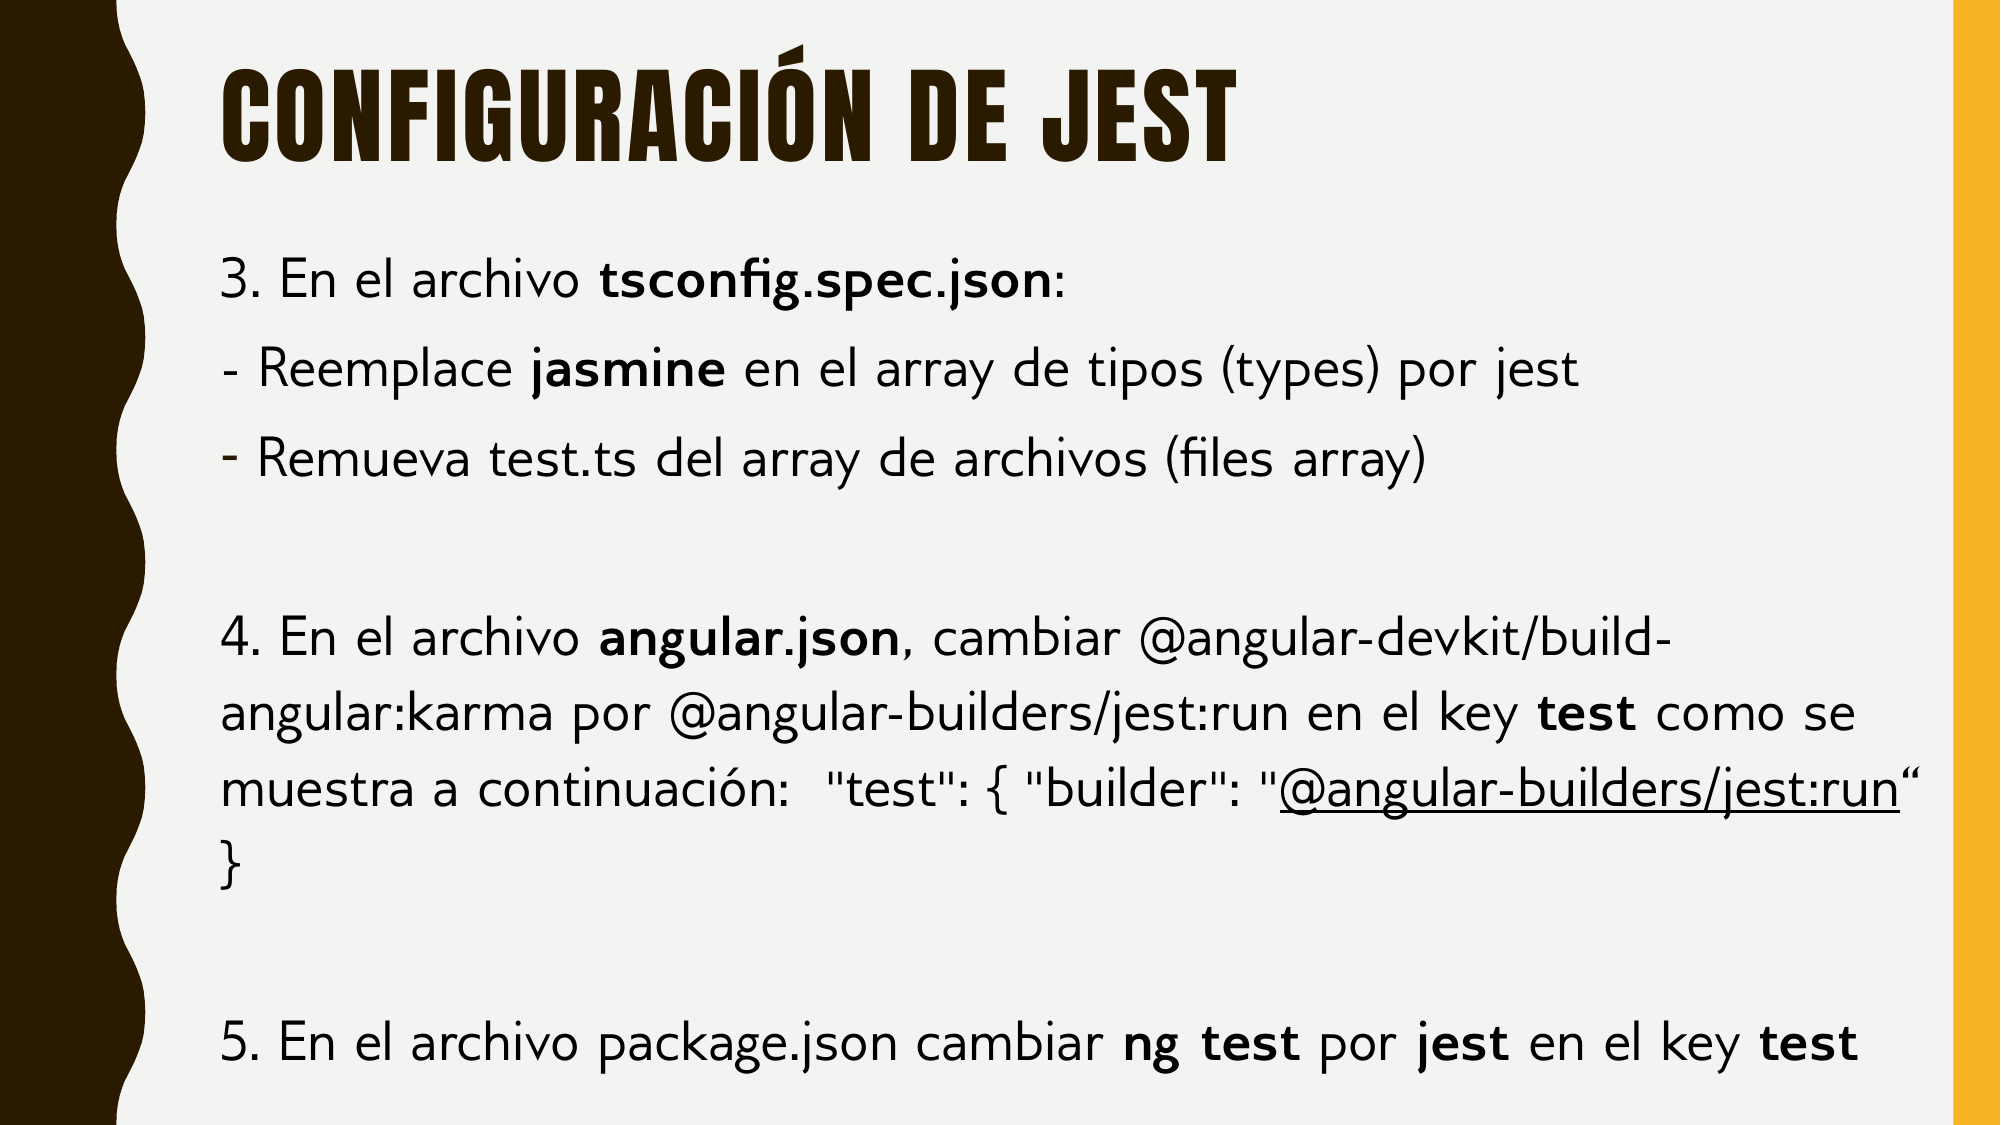

# Configuración de jest
3. En el archivo tsconfig.spec.json:
- Reemplace jasmine en el array de tipos (types) por jest
Remueva test.ts del array de archivos (files array)

4. En el archivo angular.json, cambiar @angular-devkit/build-angular:karma por @angular-builders/jest:run en el key test como se muestra a continuación:  "test": { "builder": "@angular-builders/jest:run“ }

5. En el archivo package.json cambiar ng test por jest en el key test